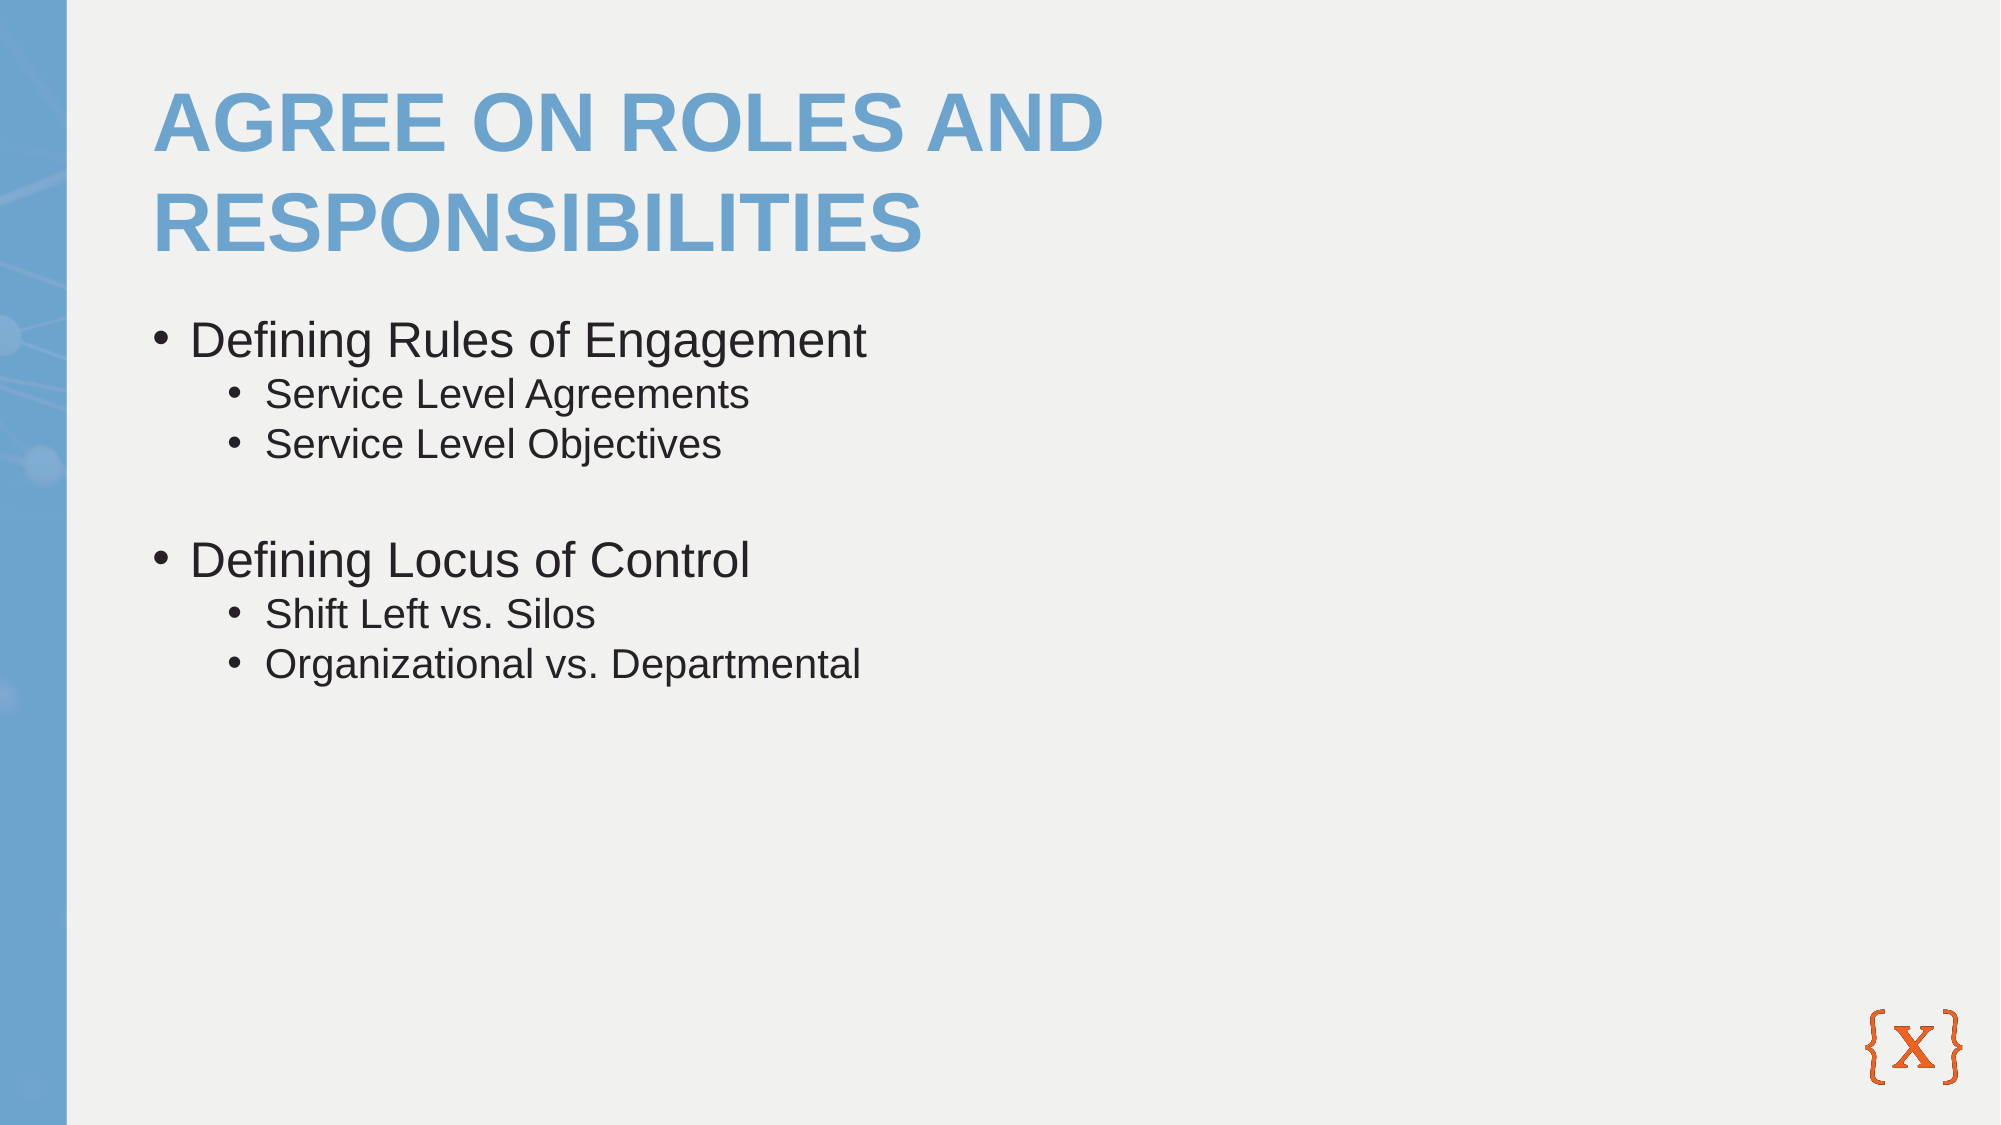

# AGREE ON ROLES AND RESPONSIBILITIES
Defining Rules of Engagement
Service Level Agreements
Service Level Objectives

Defining Locus of Control
Shift Left vs. Silos
Organizational vs. Departmental